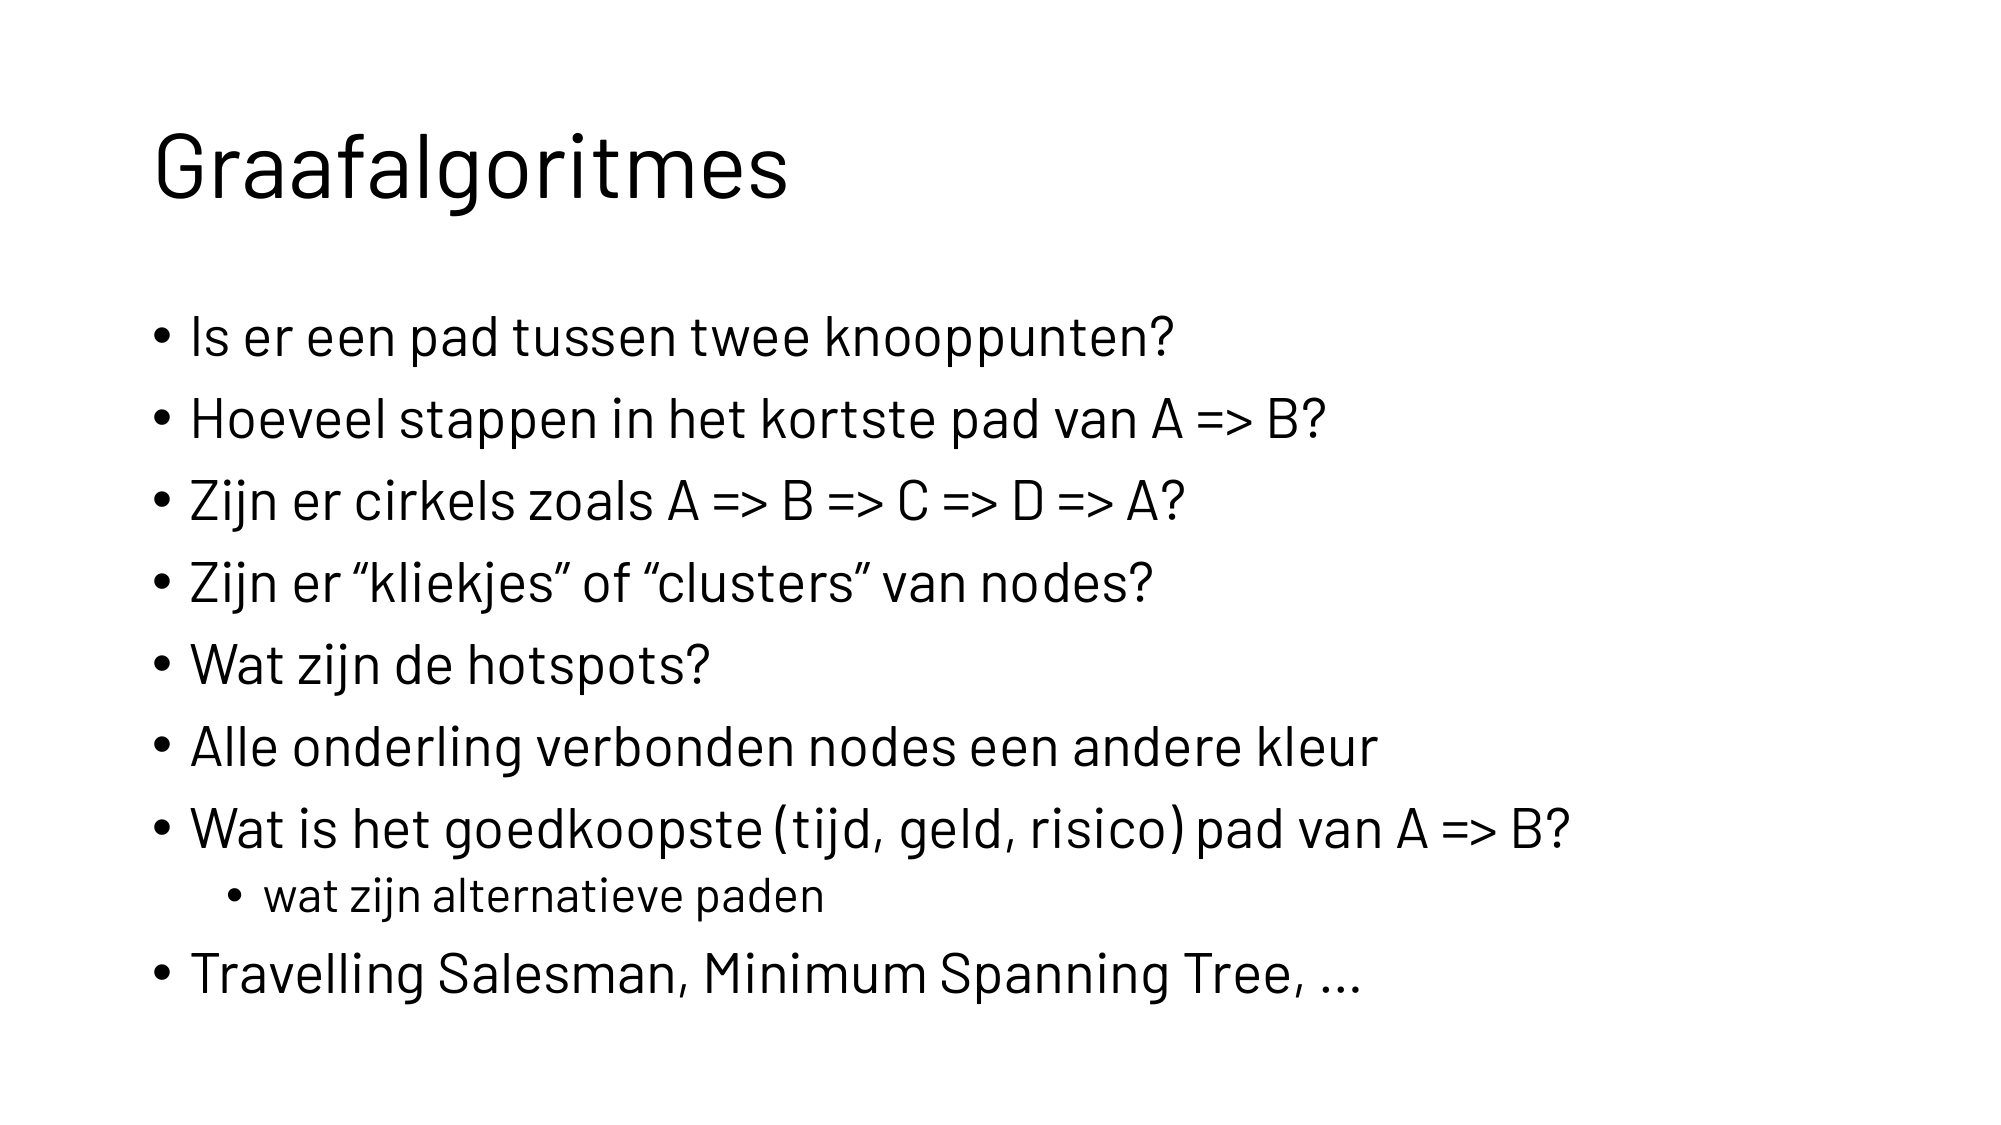

# Graafalgoritmes
Is er een pad tussen twee knooppunten?
Hoeveel stappen in het kortste pad van A => B?
Zijn er cirkels zoals A => B => C => D => A?
Zijn er “kliekjes” of “clusters” van nodes?
Wat zijn de hotspots?
Alle onderling verbonden nodes een andere kleur
Wat is het goedkoopste (tijd, geld, risico) pad van A => B?
wat zijn alternatieve paden
Travelling Salesman, Minimum Spanning Tree, …